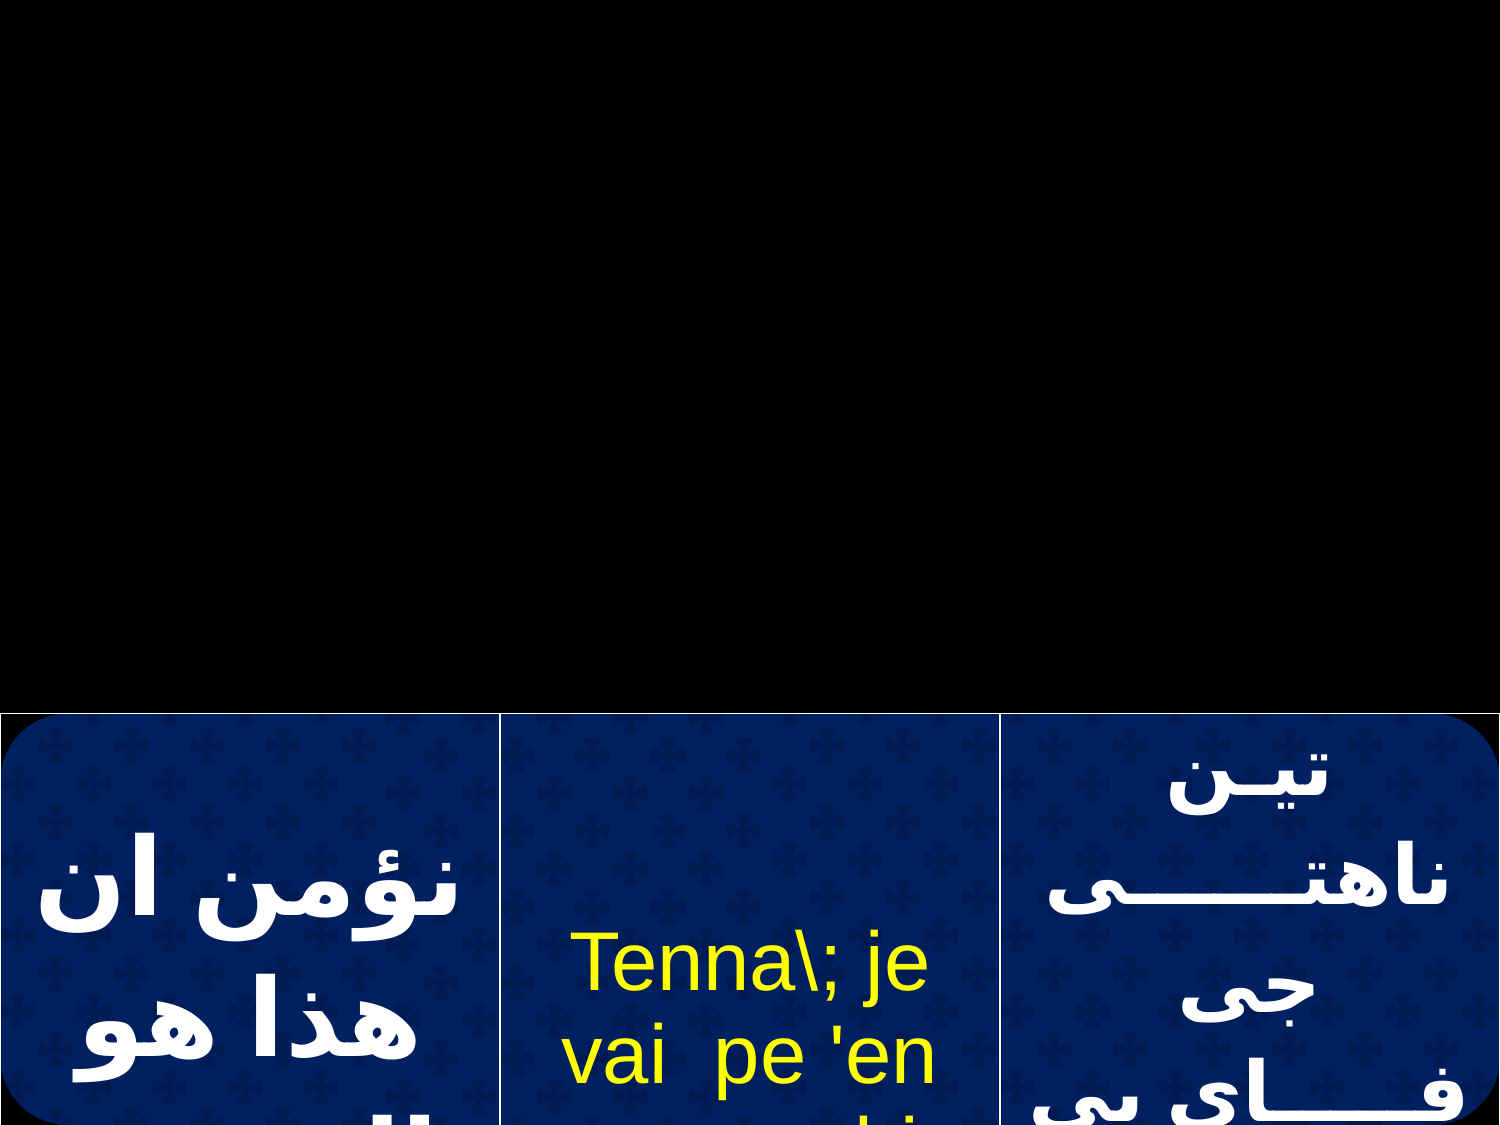

| نؤمن ان هذا هو بالحقيقة آمين | Tenna\; je vai pe 'en oumeqmhi> `amhn | تيـن ناهتــــــى جى فـــــاى بى خين أو ميثمــــى آميــــــــن |
| --- | --- | --- |